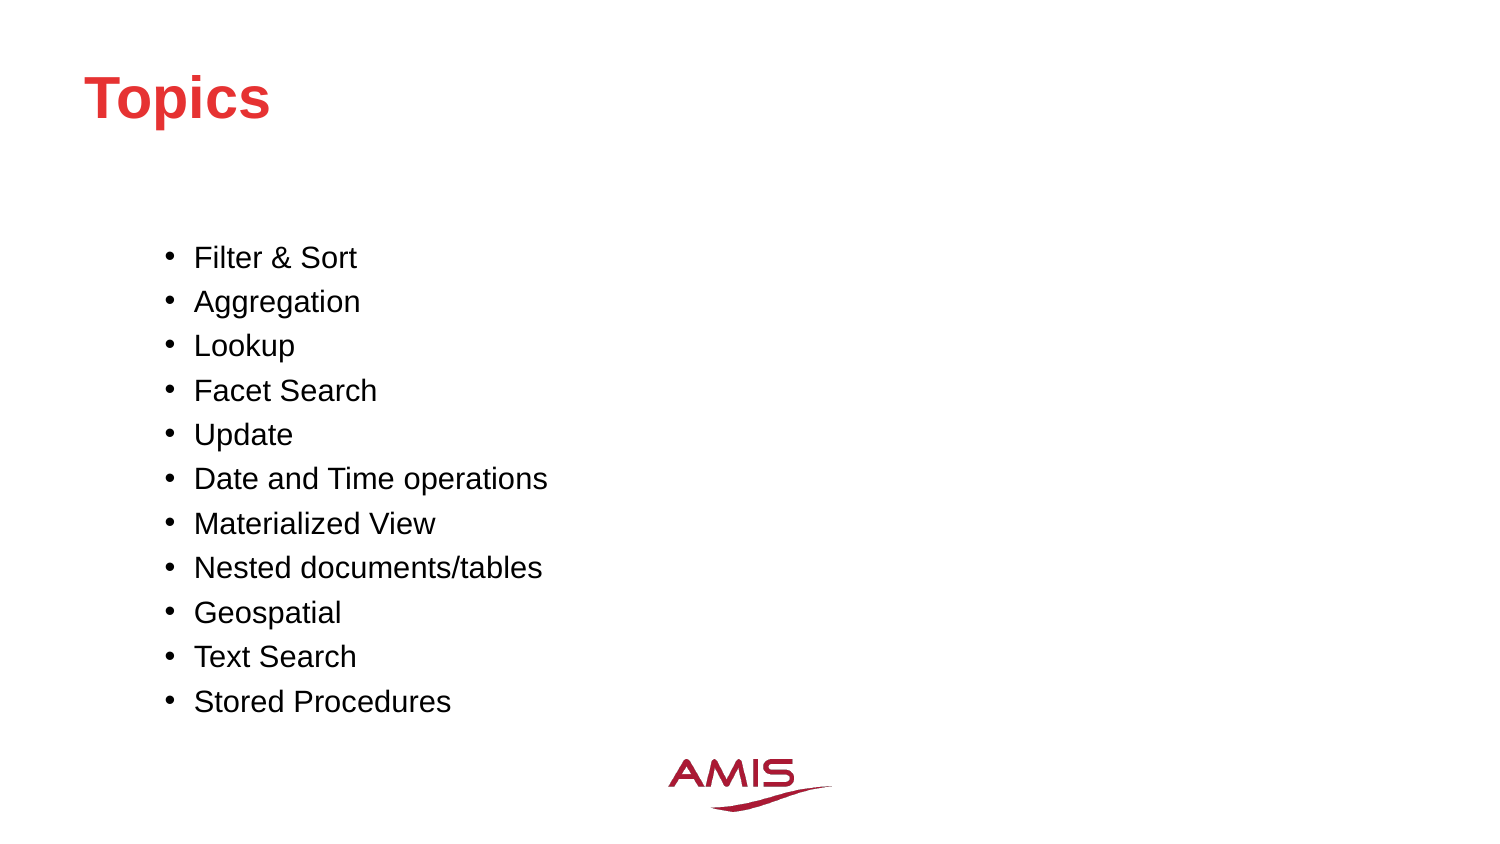

# Topics
Filter & Sort
Aggregation
Lookup
Facet Search
Update
Date and Time operations
Materialized View
Nested documents/tables
Geospatial
Text Search
Stored Procedures